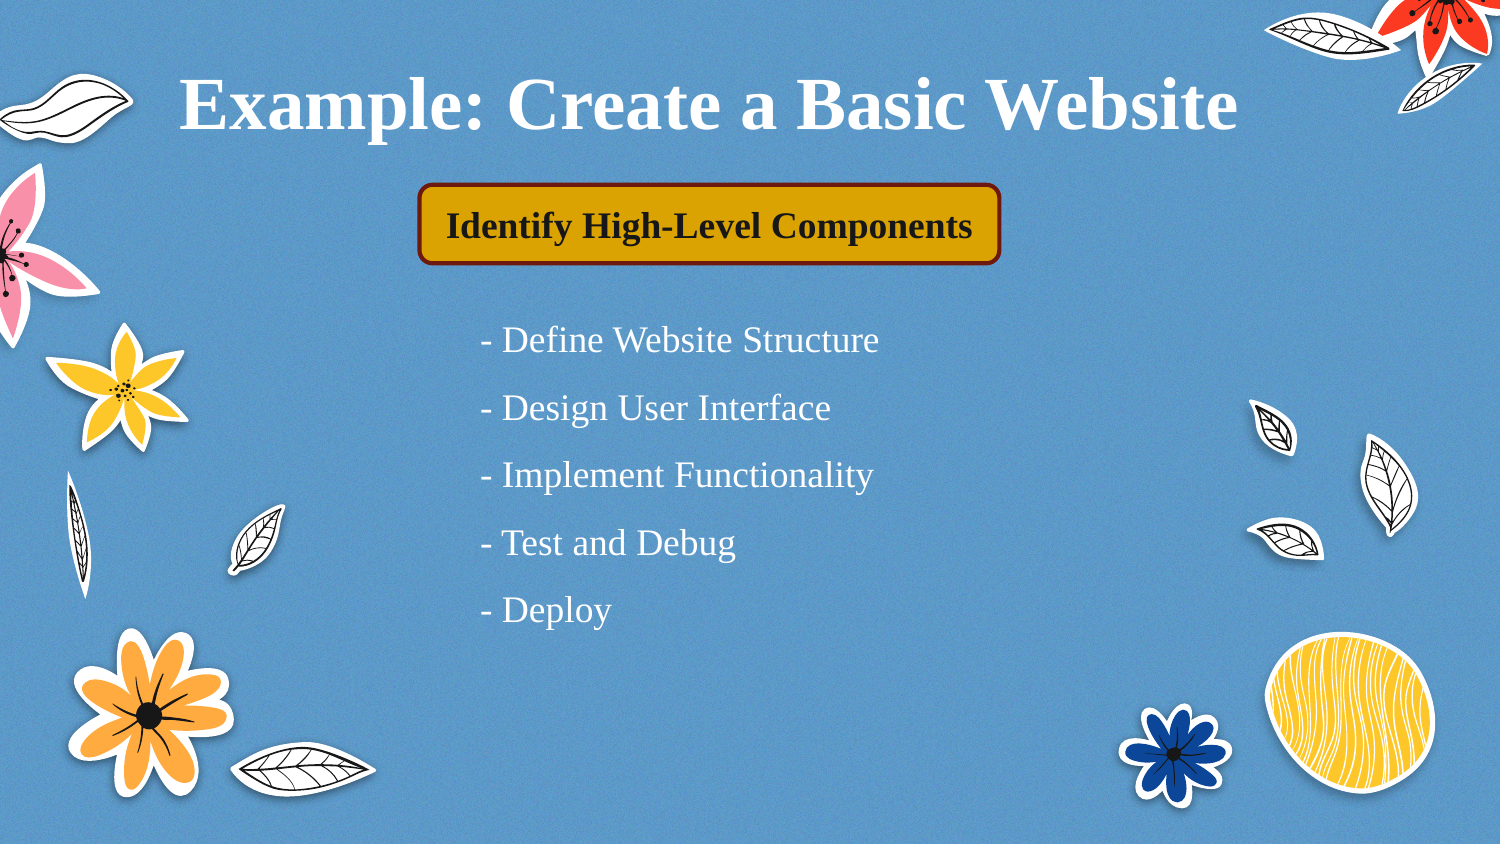

Example: Create a Basic Website

Identify High-Level Components
- Define Website Structure
- Design User Interface
- Implement Functionality
- Test and Debug
- Deploy